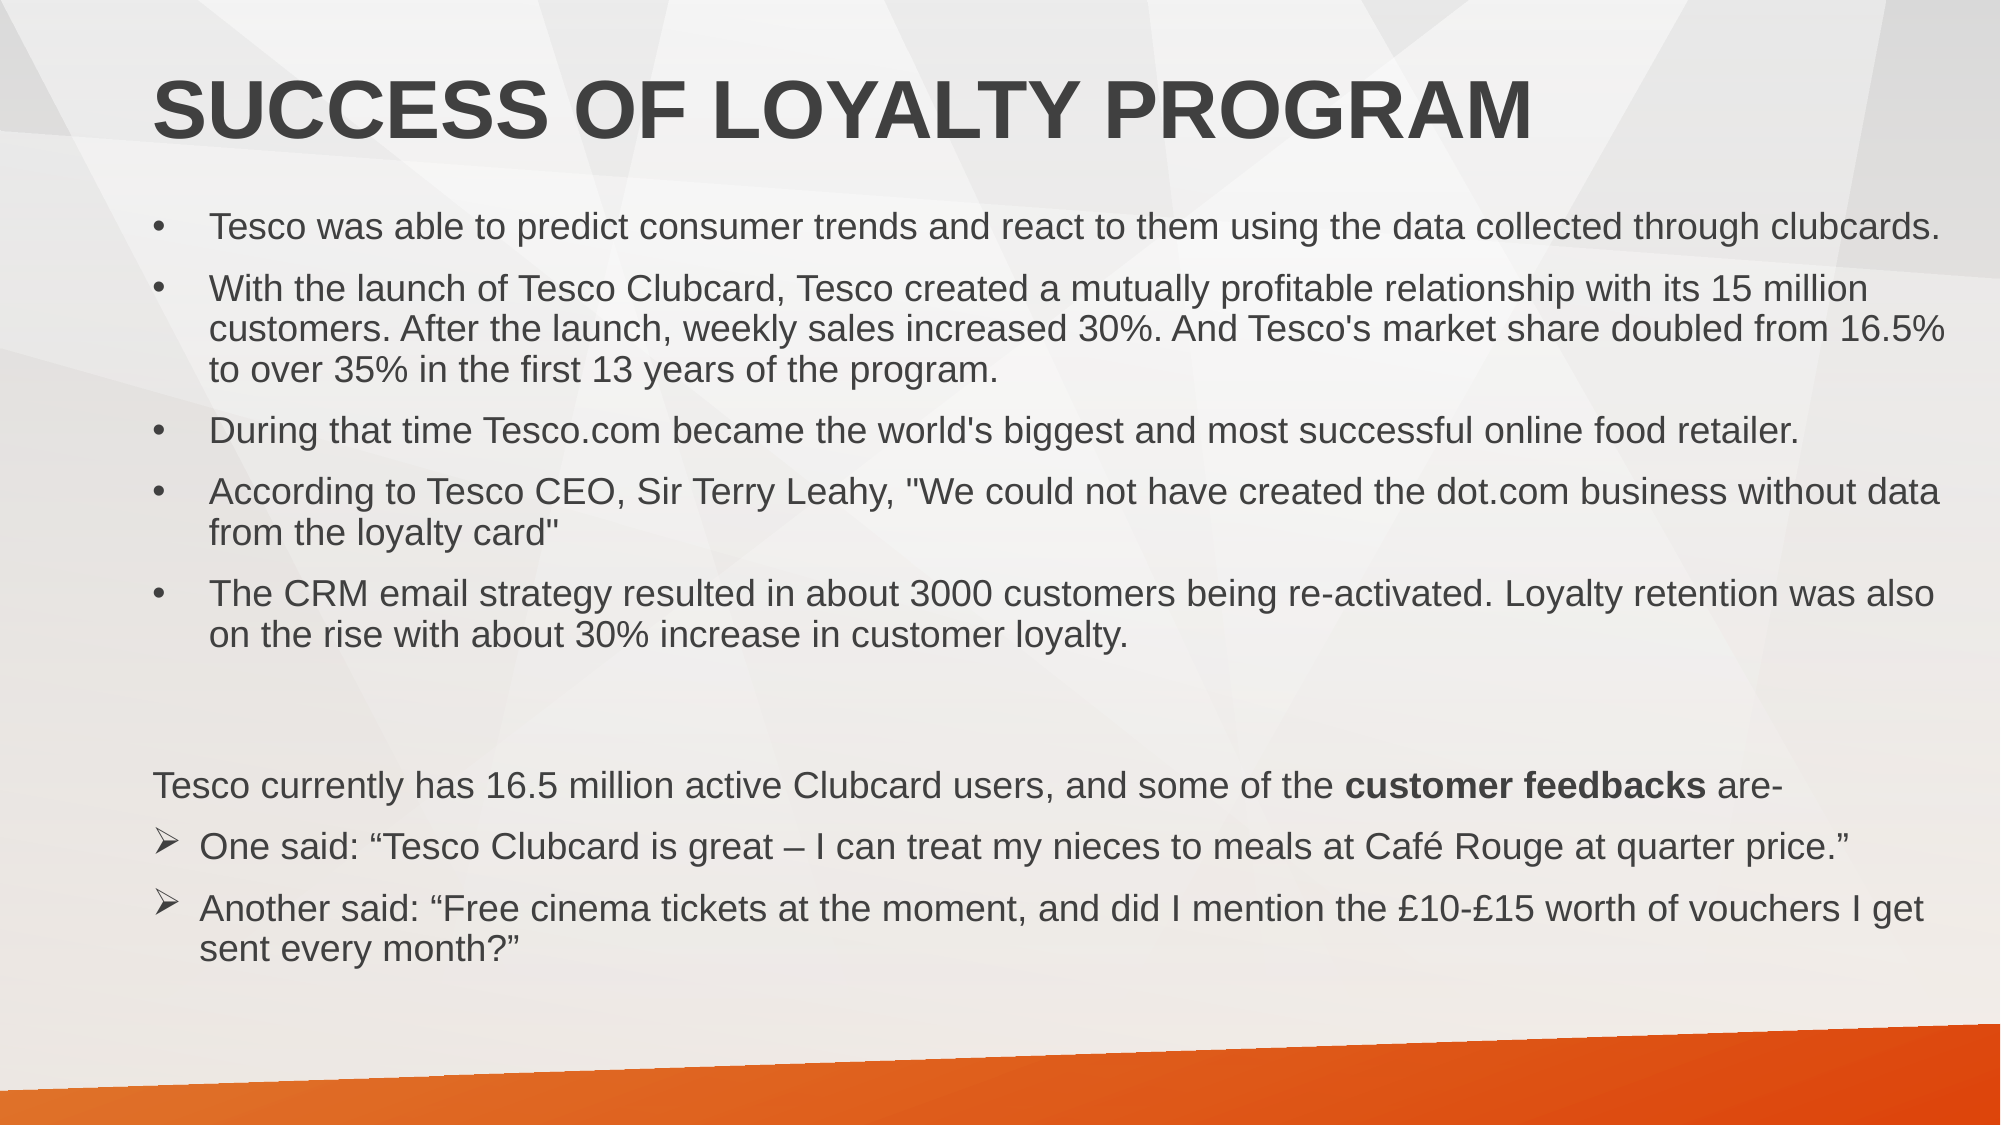

# SUCCESS OF LOYALTY PROGRAM
Tesco was able to predict consumer trends and react to them using the data collected through clubcards.
With the launch of Tesco Clubcard, Tesco created a mutually profitable relationship with its 15 million customers. After the launch, weekly sales increased 30%. And Tesco's market share doubled from 16.5% to over 35% in the first 13 years of the program.
During that time Tesco.com became the world's biggest and most successful online food retailer.
According to Tesco CEO, Sir Terry Leahy, "We could not have created the dot.com business without data from the loyalty card"
The CRM email strategy resulted in about 3000 customers being re-activated. Loyalty retention was also on the rise with about 30% increase in customer loyalty.
Tesco currently has 16.5 million active Clubcard users, and some of the customer feedbacks are-
One said: “Tesco Clubcard is great – I can treat my nieces to meals at Café Rouge at quarter price.”
Another said: “Free cinema tickets at the moment, and did I mention the £10-£15 worth of vouchers I get sent every month?”